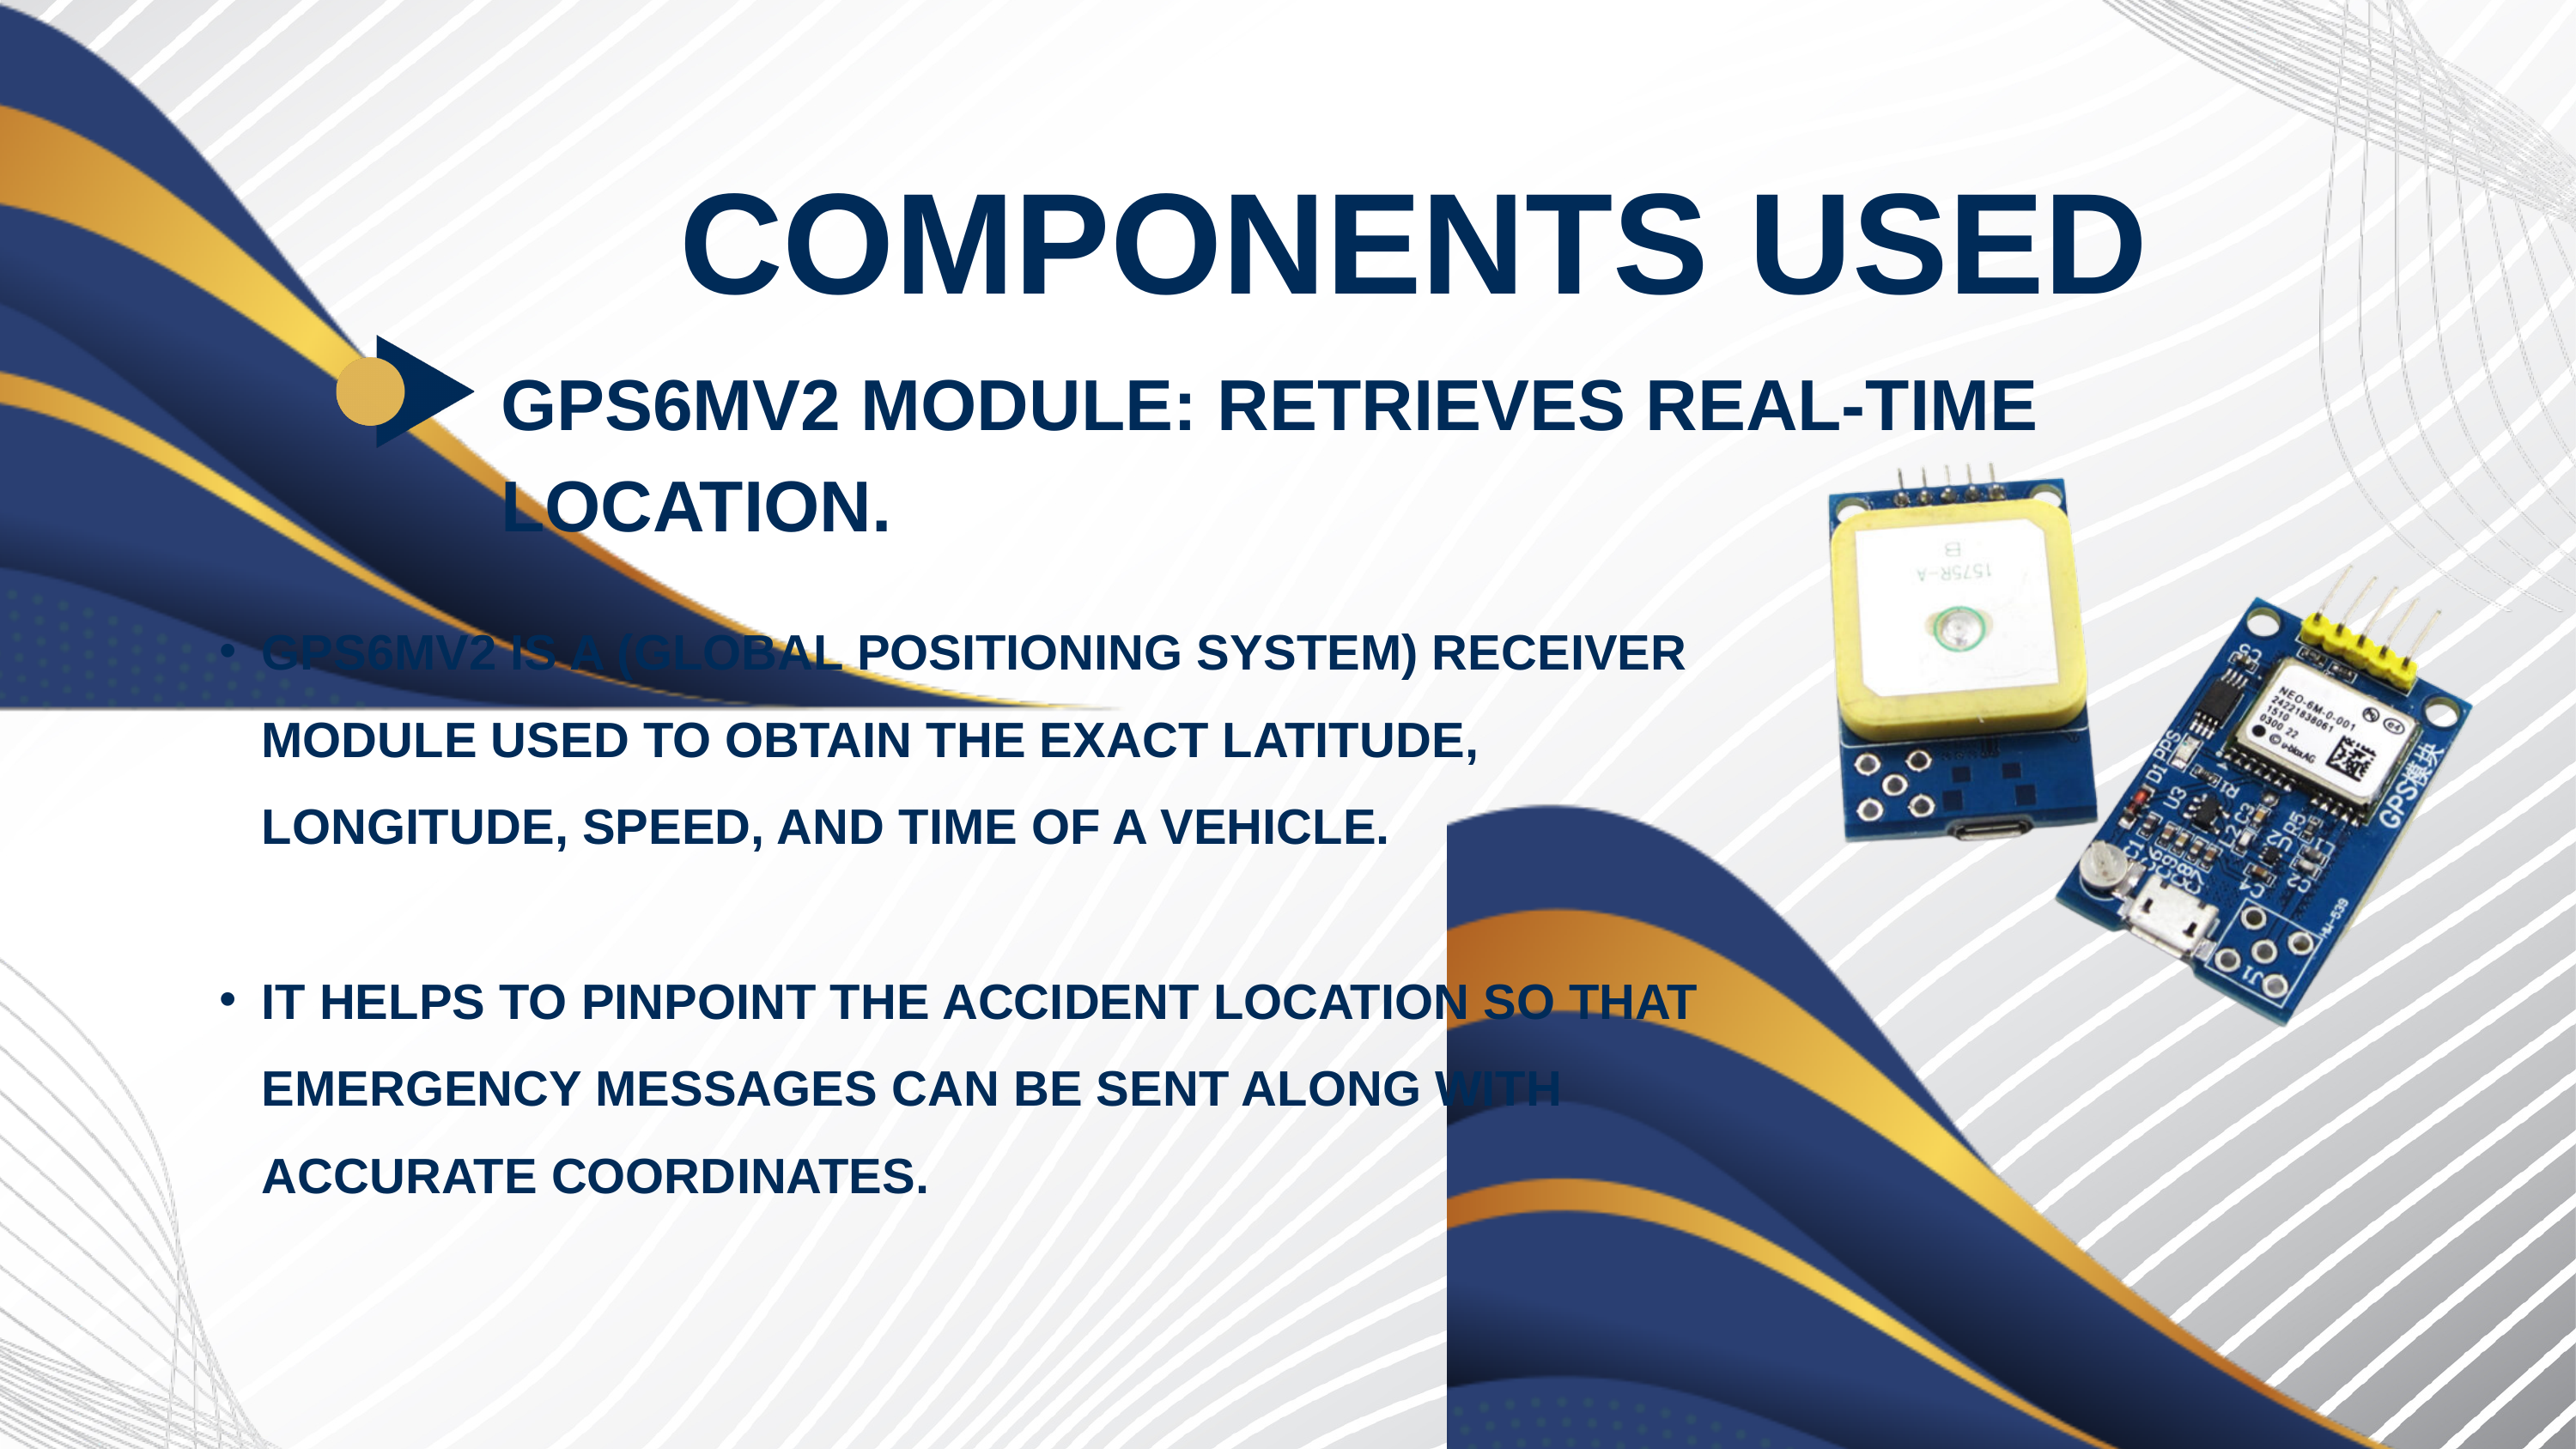

COMPONENTS USED

GPS6MV2 MODULE: RETRIEVES REAL-TIME LOCATION.
GPS6MV2 IS A (GLOBAL POSITIONING SYSTEM) RECEIVER MODULE USED TO OBTAIN THE EXACT LATITUDE, LONGITUDE, SPEED, AND TIME OF A VEHICLE.

IT HELPS TO PINPOINT THE ACCIDENT LOCATION SO THAT EMERGENCY MESSAGES CAN BE SENT ALONG WITH ACCURATE COORDINATES.